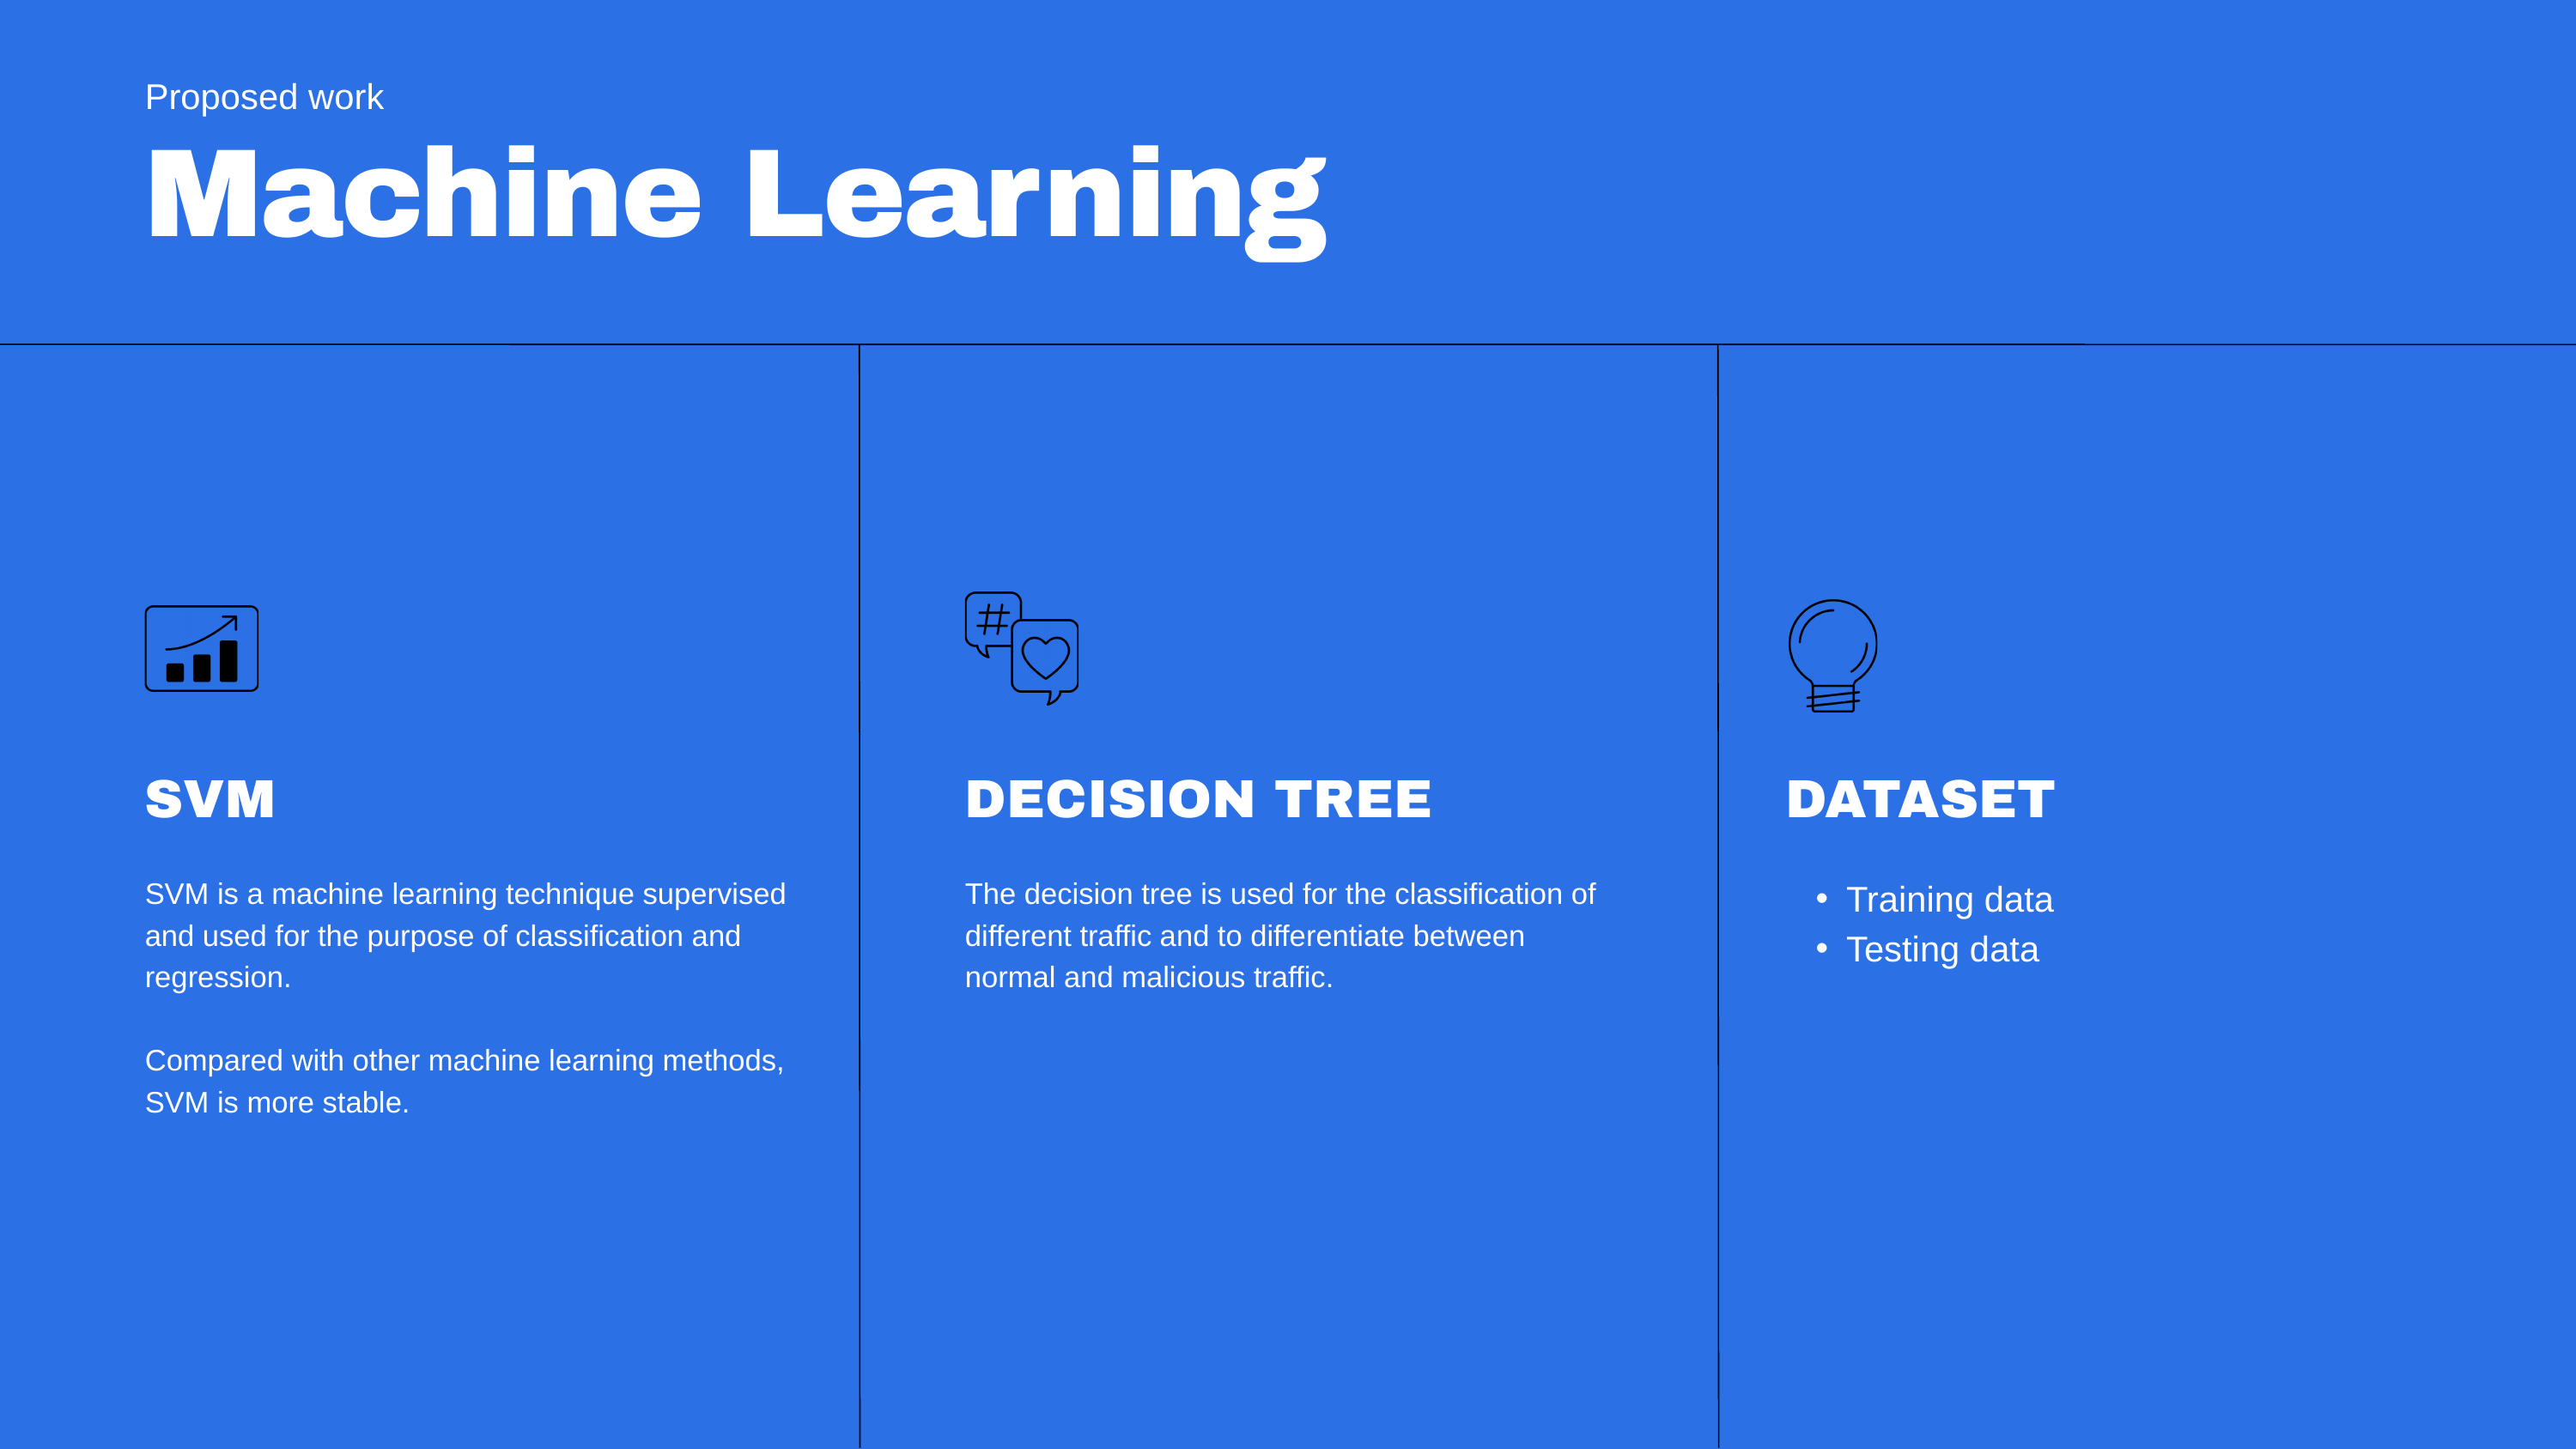

Proposed work
Machine Learning

SVM
SVM is a machine learning technique supervised and used for the purpose of classification and regression.

Compared with other machine learning methods, SVM is more stable.
DECISION TREE
The decision tree is used for the classification of different traffic and to differentiate between normal and malicious traffic.
DATASET
Training data
Testing data